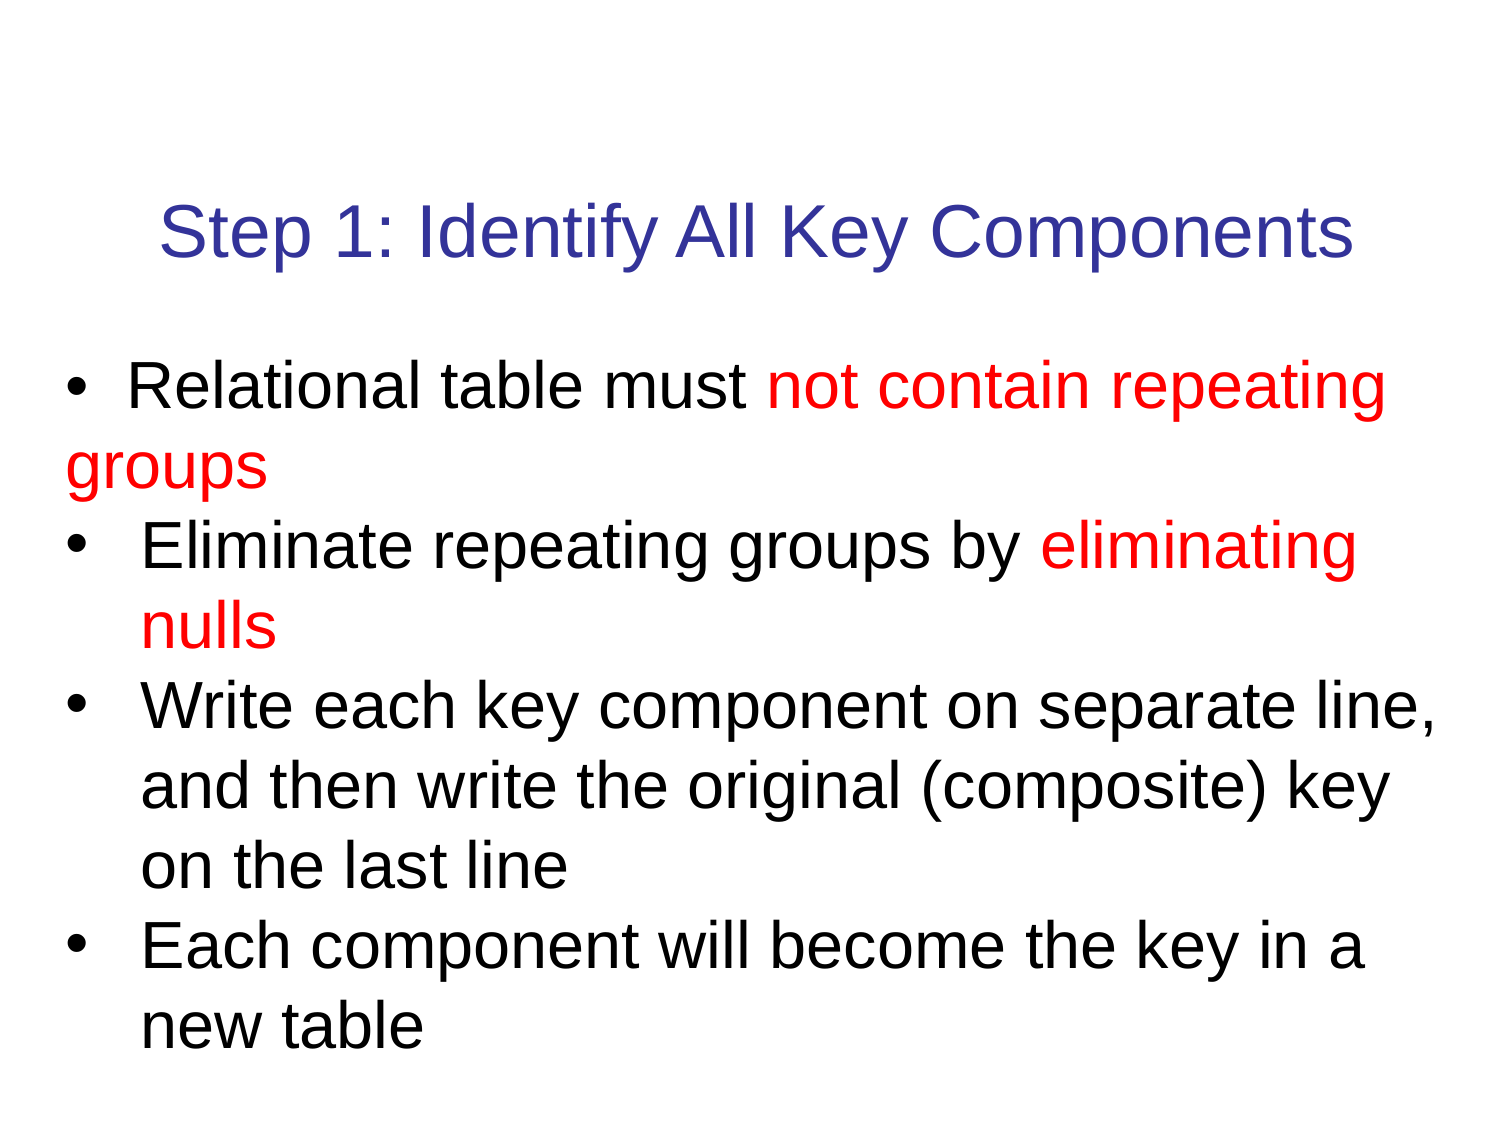

Step 1: Identify All Key Components

•  Relational table must not contain repeating   groups
Eliminate repeating groups by eliminating nulls
Write each key component on separate line, and then write the original (composite) key on the last line
Each component will become the key in a new table